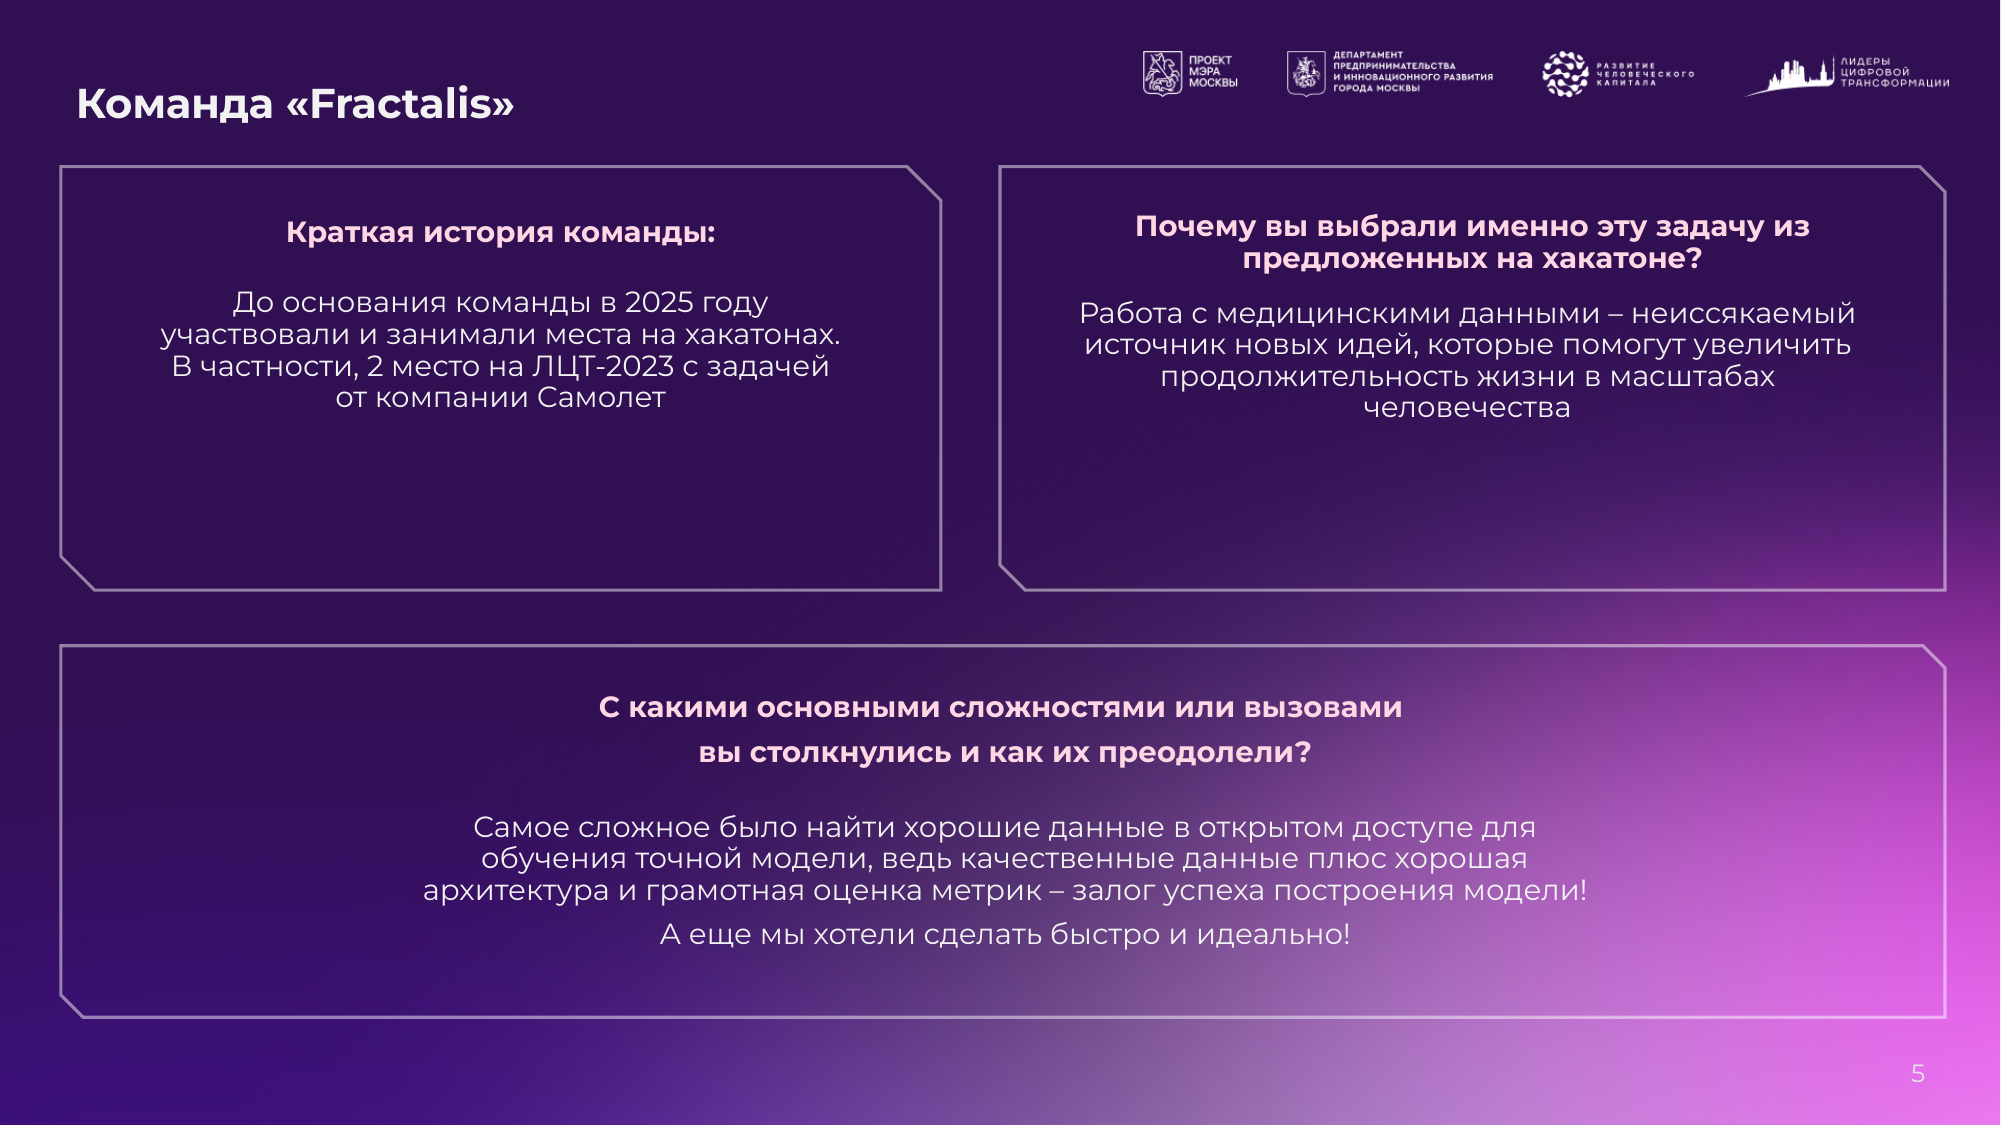

# Команда «Fractalis»

Почему вы выбрали именно эту задачу из предложенных на хакатоне?
Краткая история команды:
До основания команды в 2025 году участвовали и занимали места на хакатонах. В частности, 2 место на ЛЦТ-2023 с задачей от компании Самолет
Работа с медицинскими данными – неиссякаемый источник новых идей, которые помогут увеличить продолжительность жизни в масштабах человечества

С какими основными сложностями или вызовами
вы столкнулись и как их преодолели?
Самое сложное было найти хорошие данные в открытом доступе для обучения точной модели, ведь качественные данные плюс хорошая архитектура и грамотная оценка метрик – залог успеха построения модели!
А еще мы хотели сделать быстро и идеально!
5